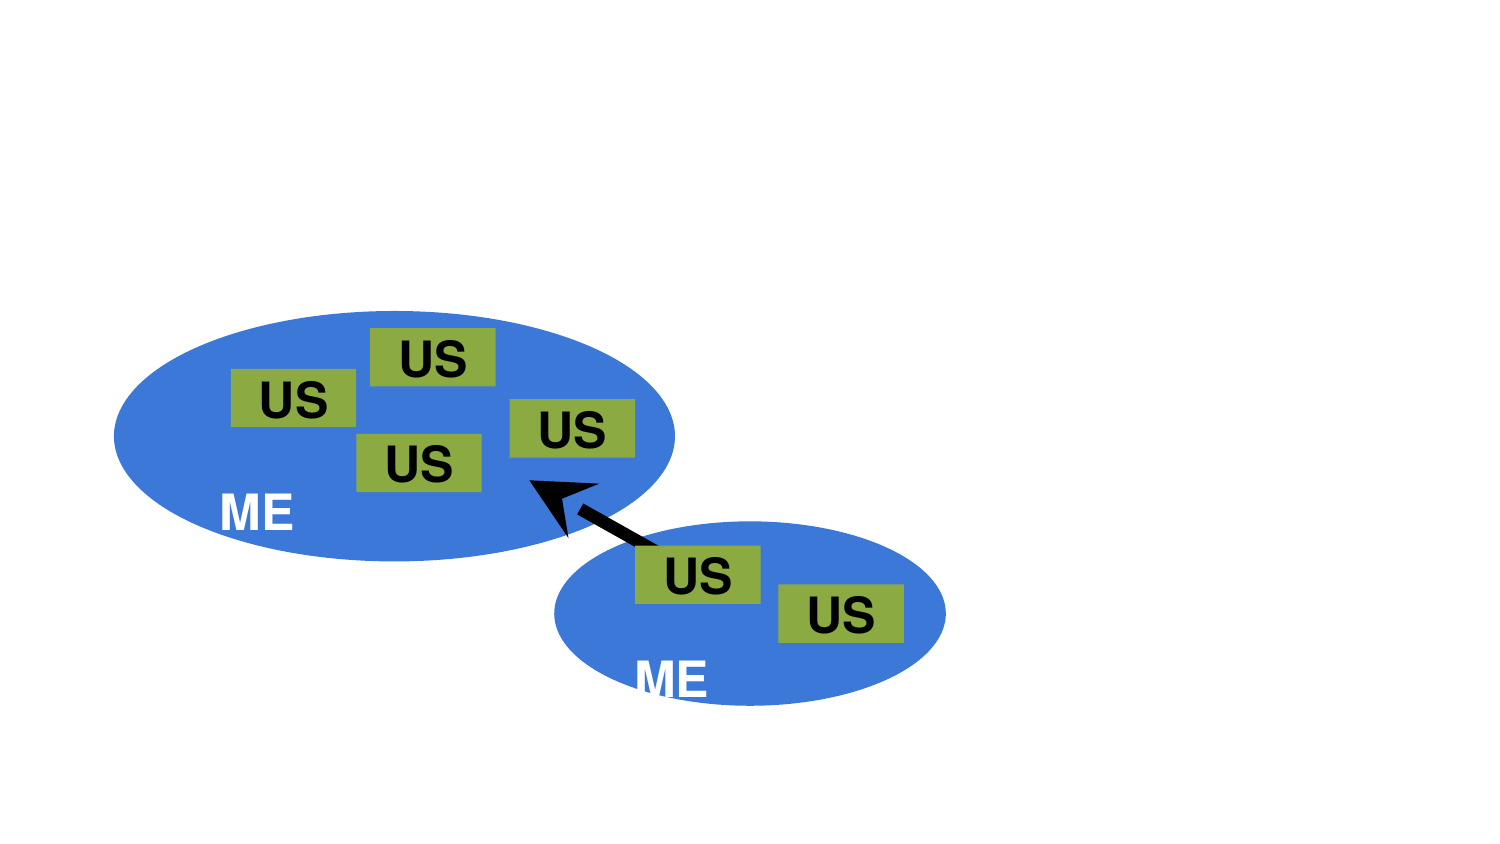

US
US
US
US
ME

US
US
ME